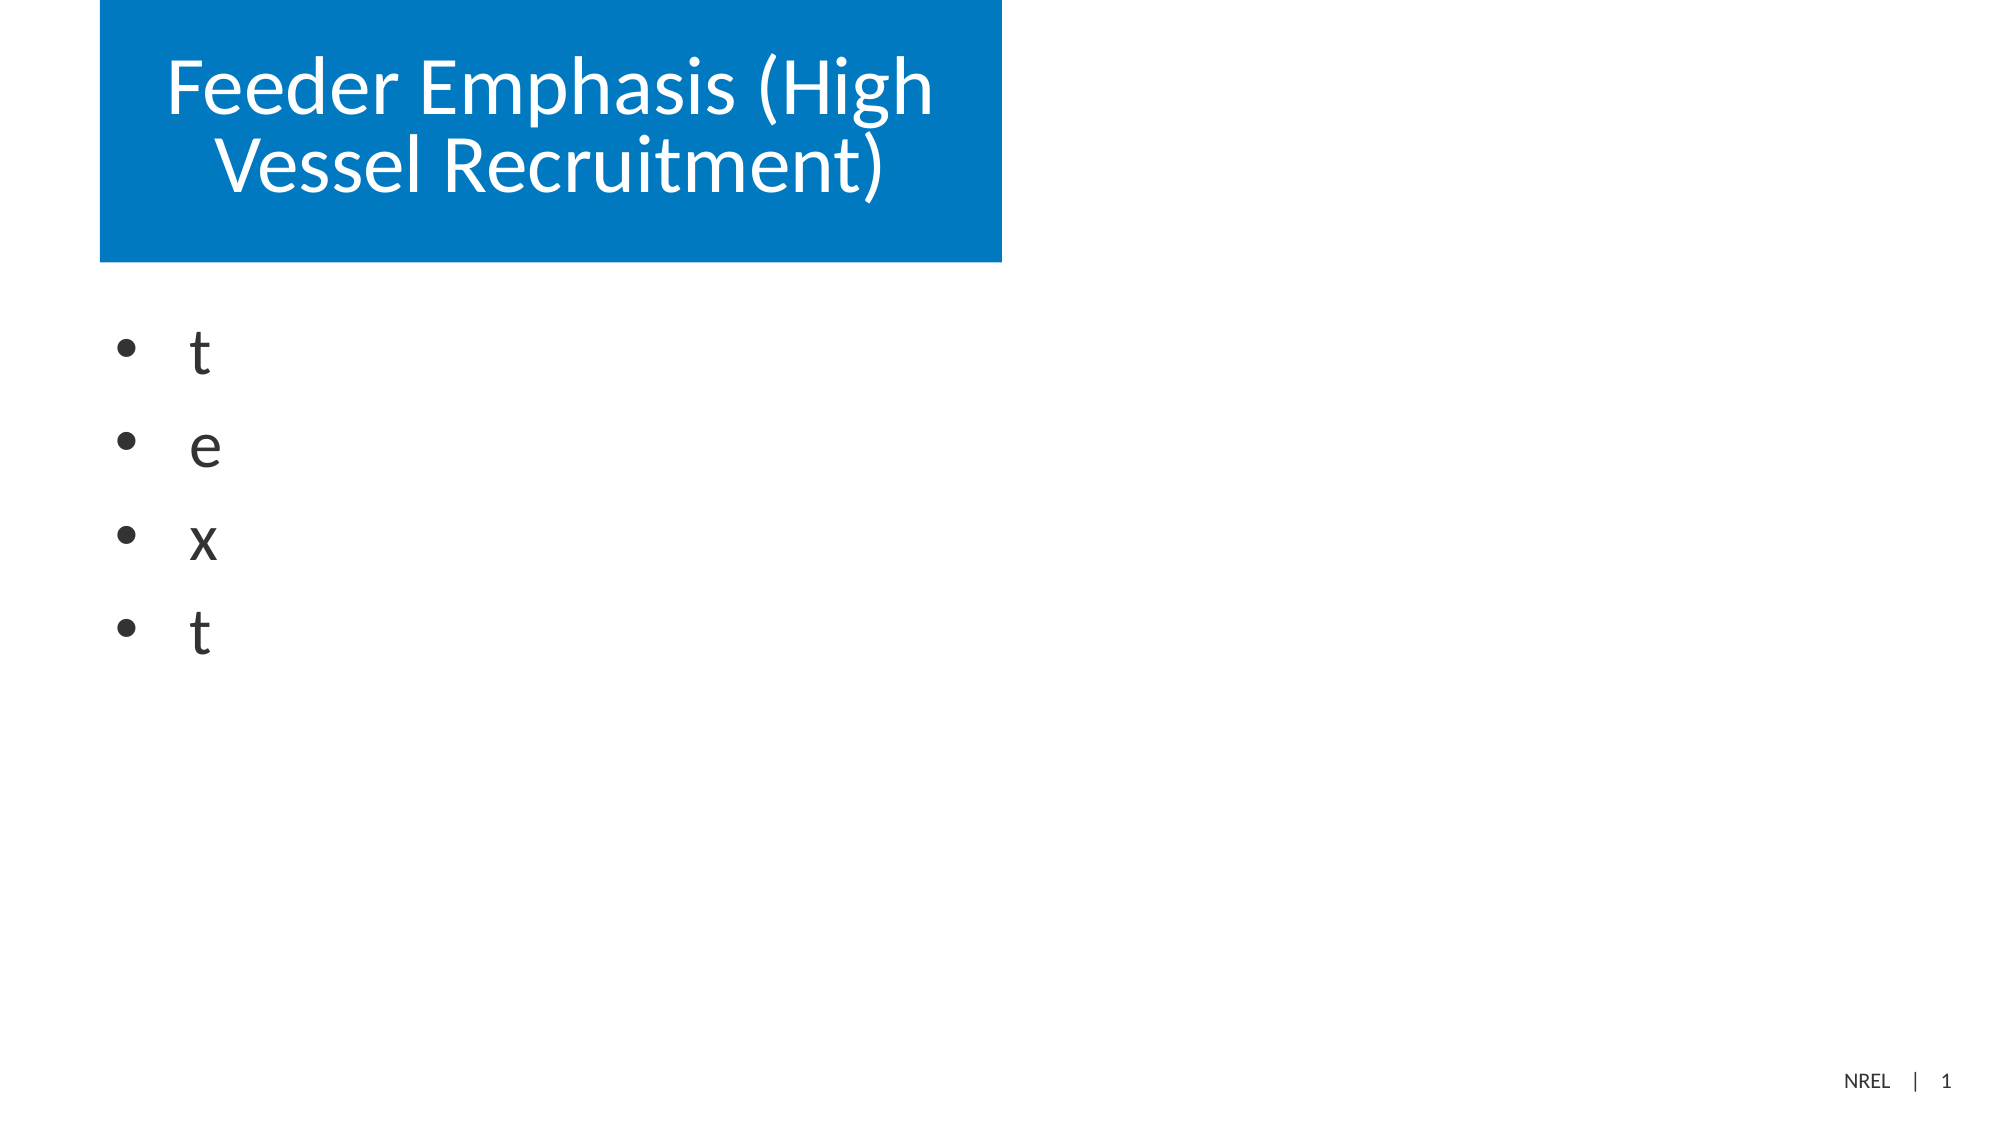

# Feeder Emphasis (High Vessel Recruitment)
t
e
x
t